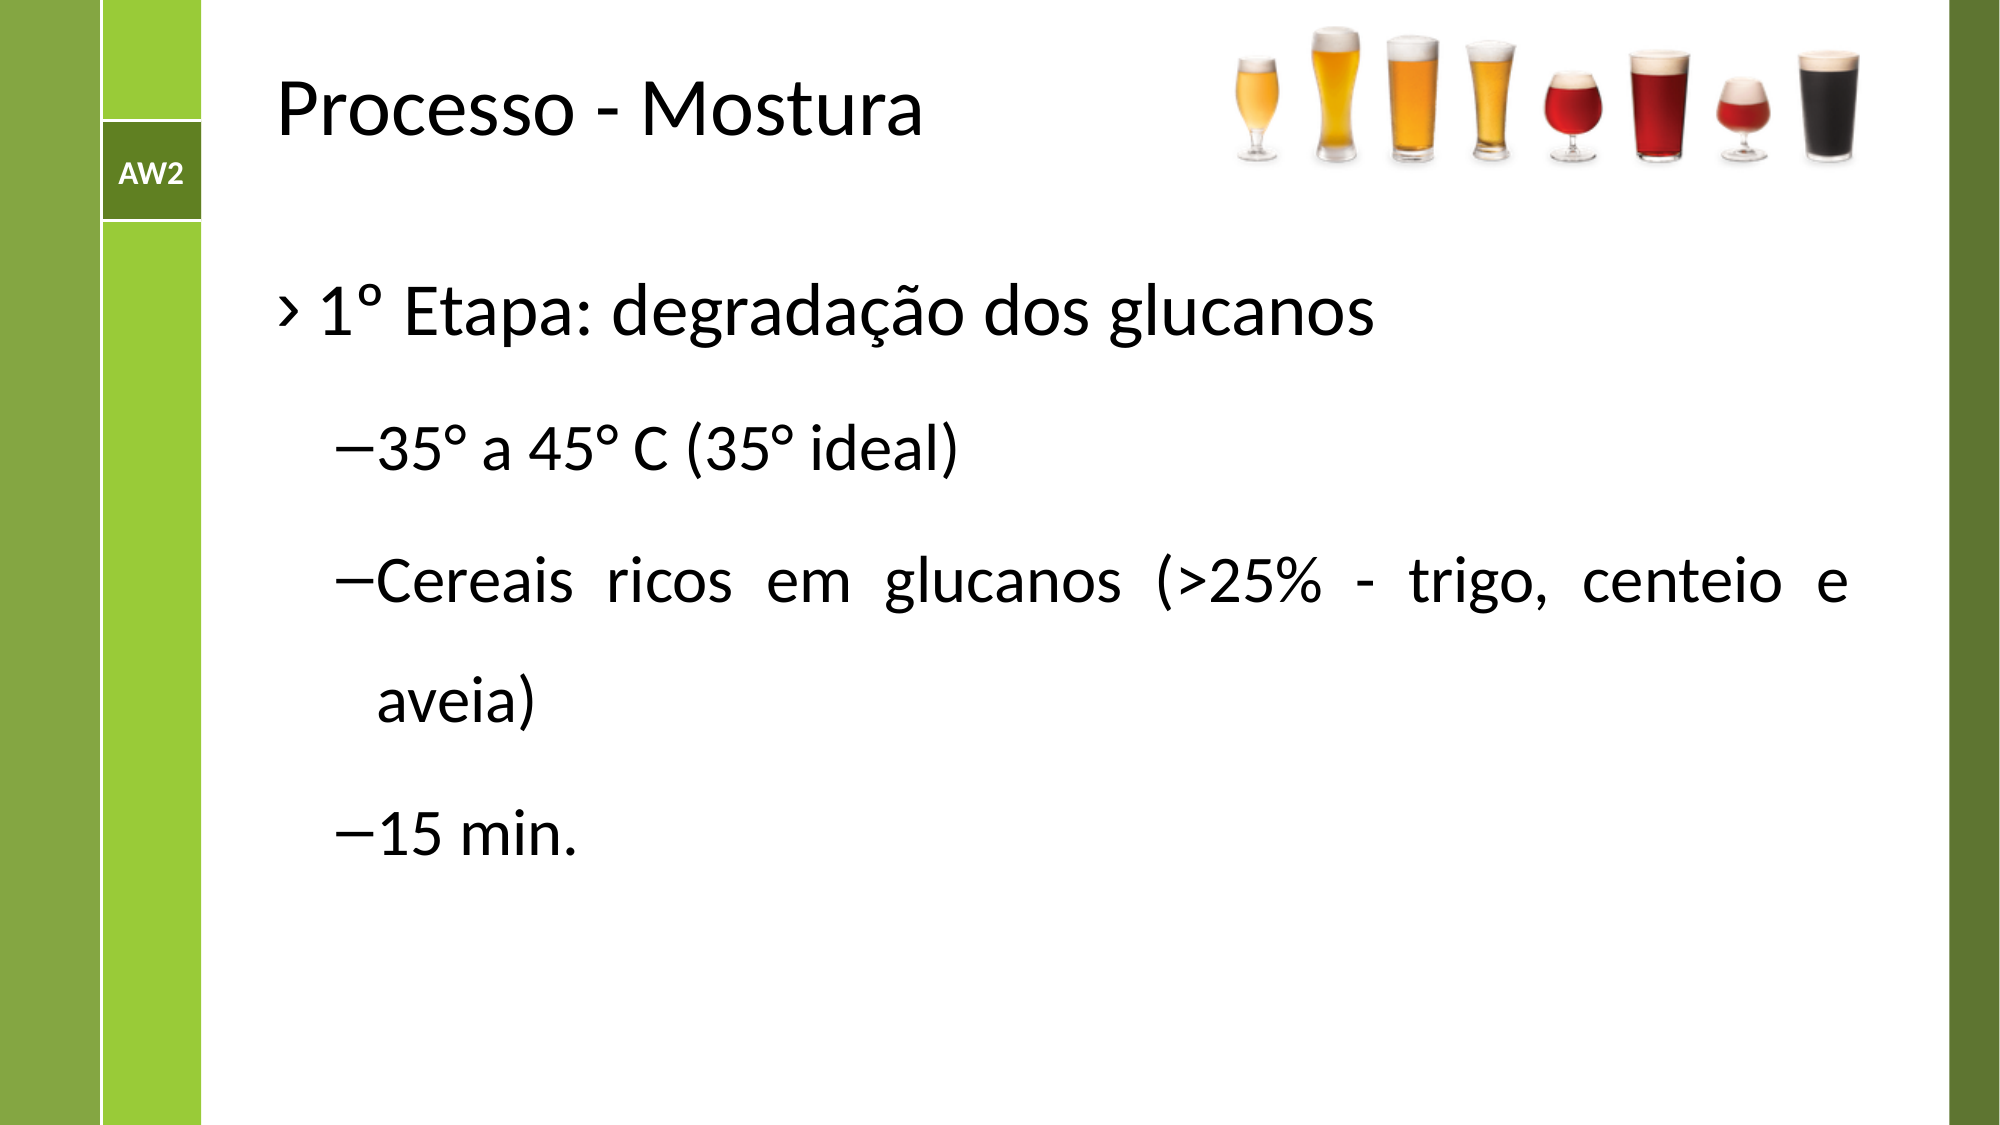

# Processo - Mostura
1º Etapa: degradação dos glucanos
35° a 45° C (35° ideal)
Cereais ricos em glucanos (>25% - trigo, centeio e aveia)
15 min.